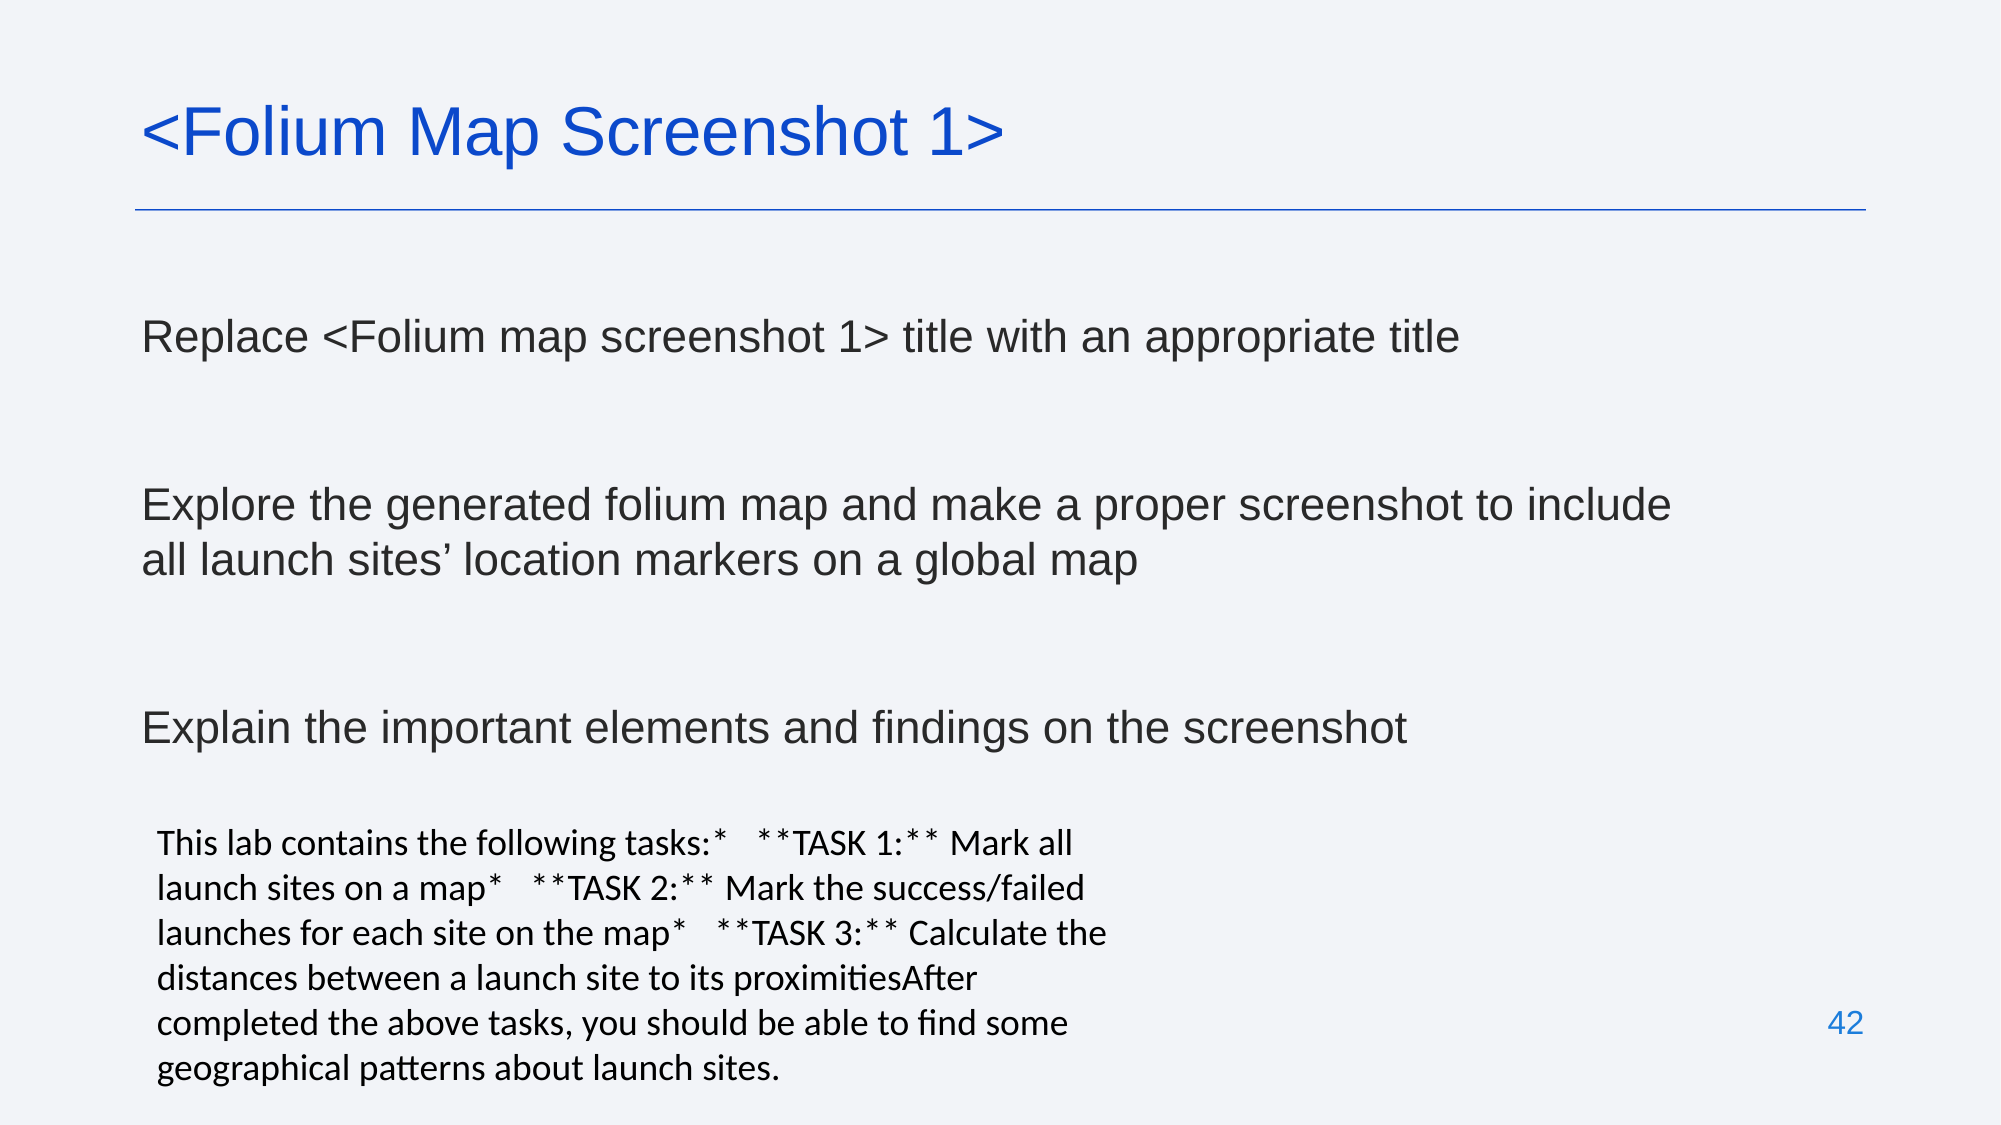

<Folium Map Screenshot 1>
Replace <Folium map screenshot 1> title with an appropriate title

Explore the generated folium map and make a proper screenshot to include all launch sites’ location markers on a global map

Explain the important elements and findings on the screenshot

This lab contains the following tasks:*   **TASK 1:** Mark all launch sites on a map*   **TASK 2:** Mark the success/failed launches for each site on the map*   **TASK 3:** Calculate the distances between a launch site to its proximitiesAfter completed the above tasks, you should be able to find some geographical patterns about launch sites.
42